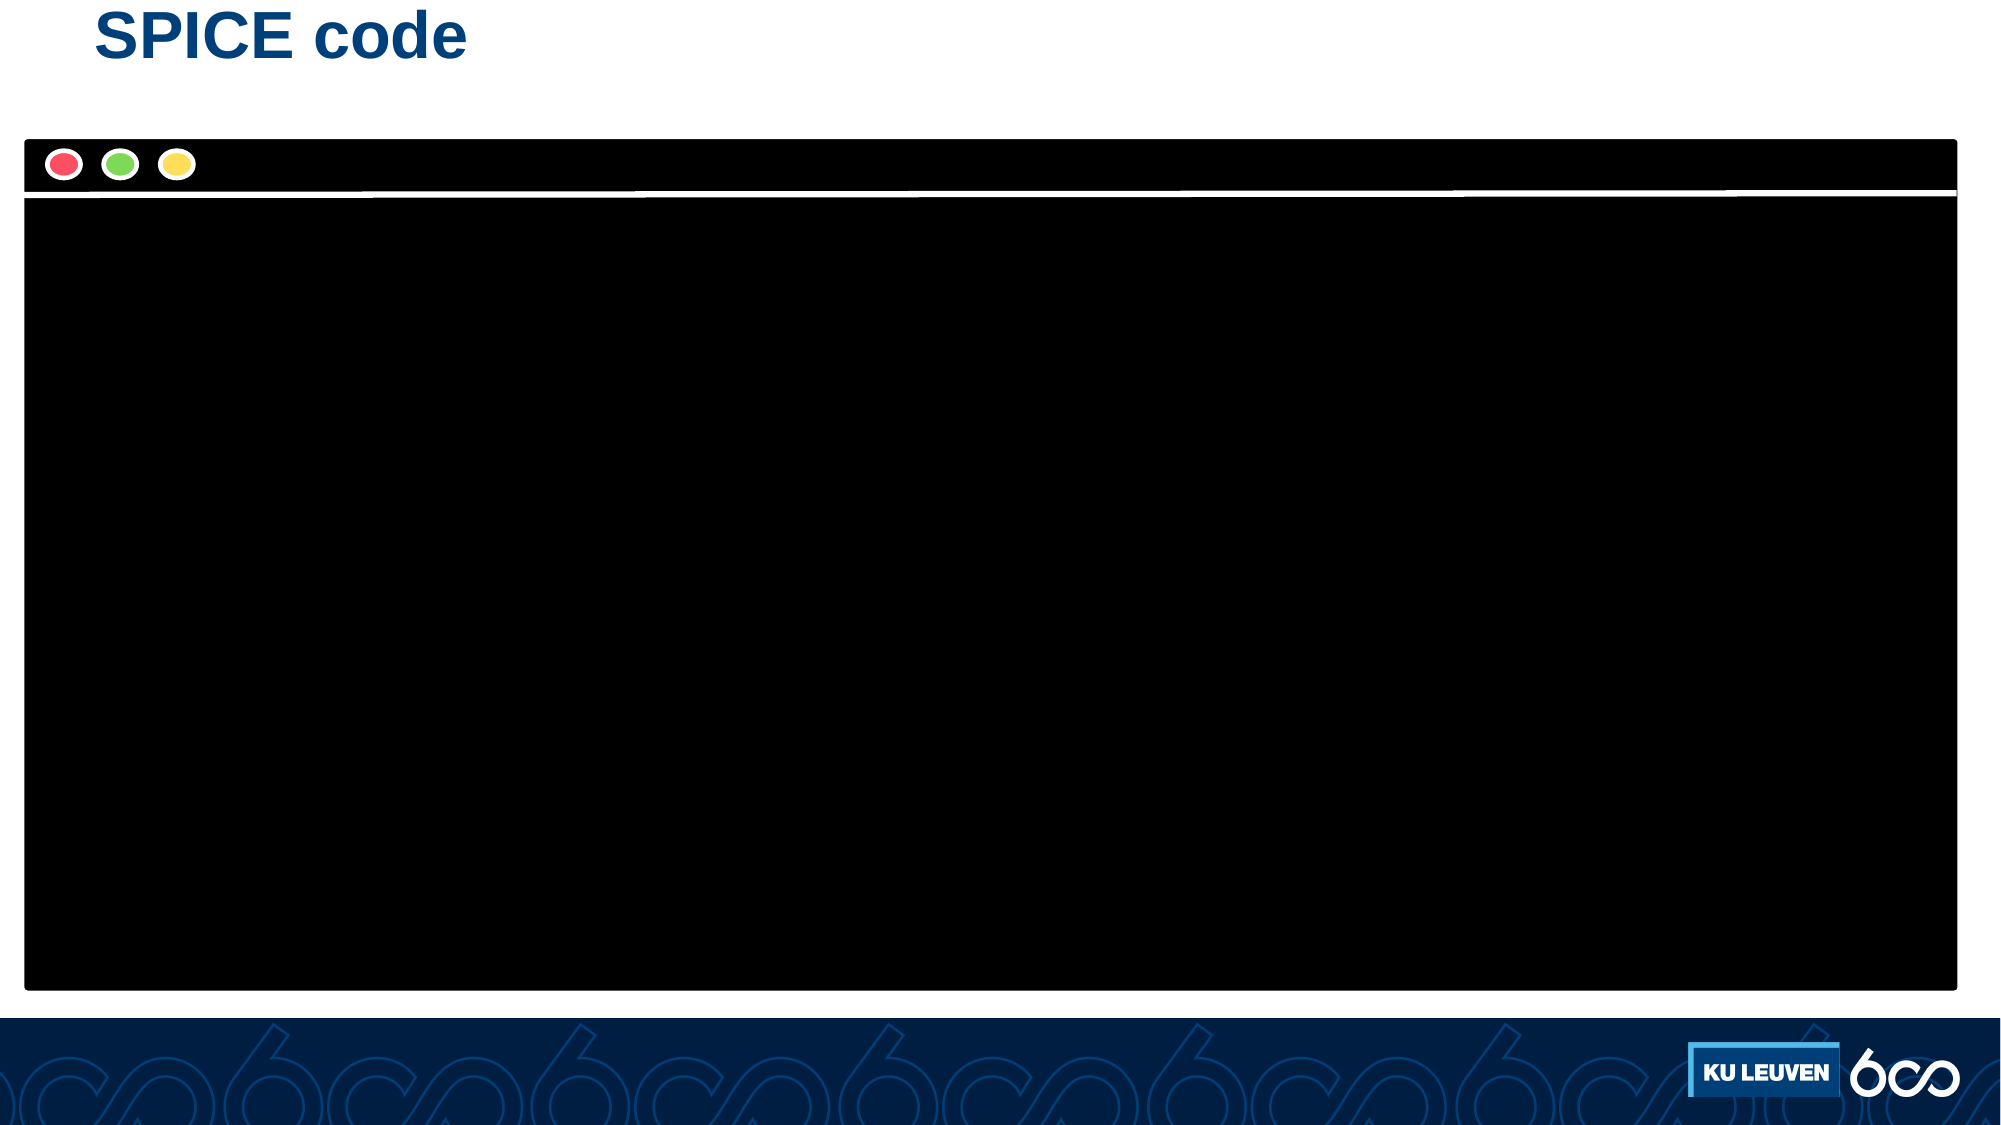

# SPICE code
.title Klasse B versterker  PUSH-PULL PLACED IN OPAMP FEEDBACK LOOP** SUPPLY VOLTAGES